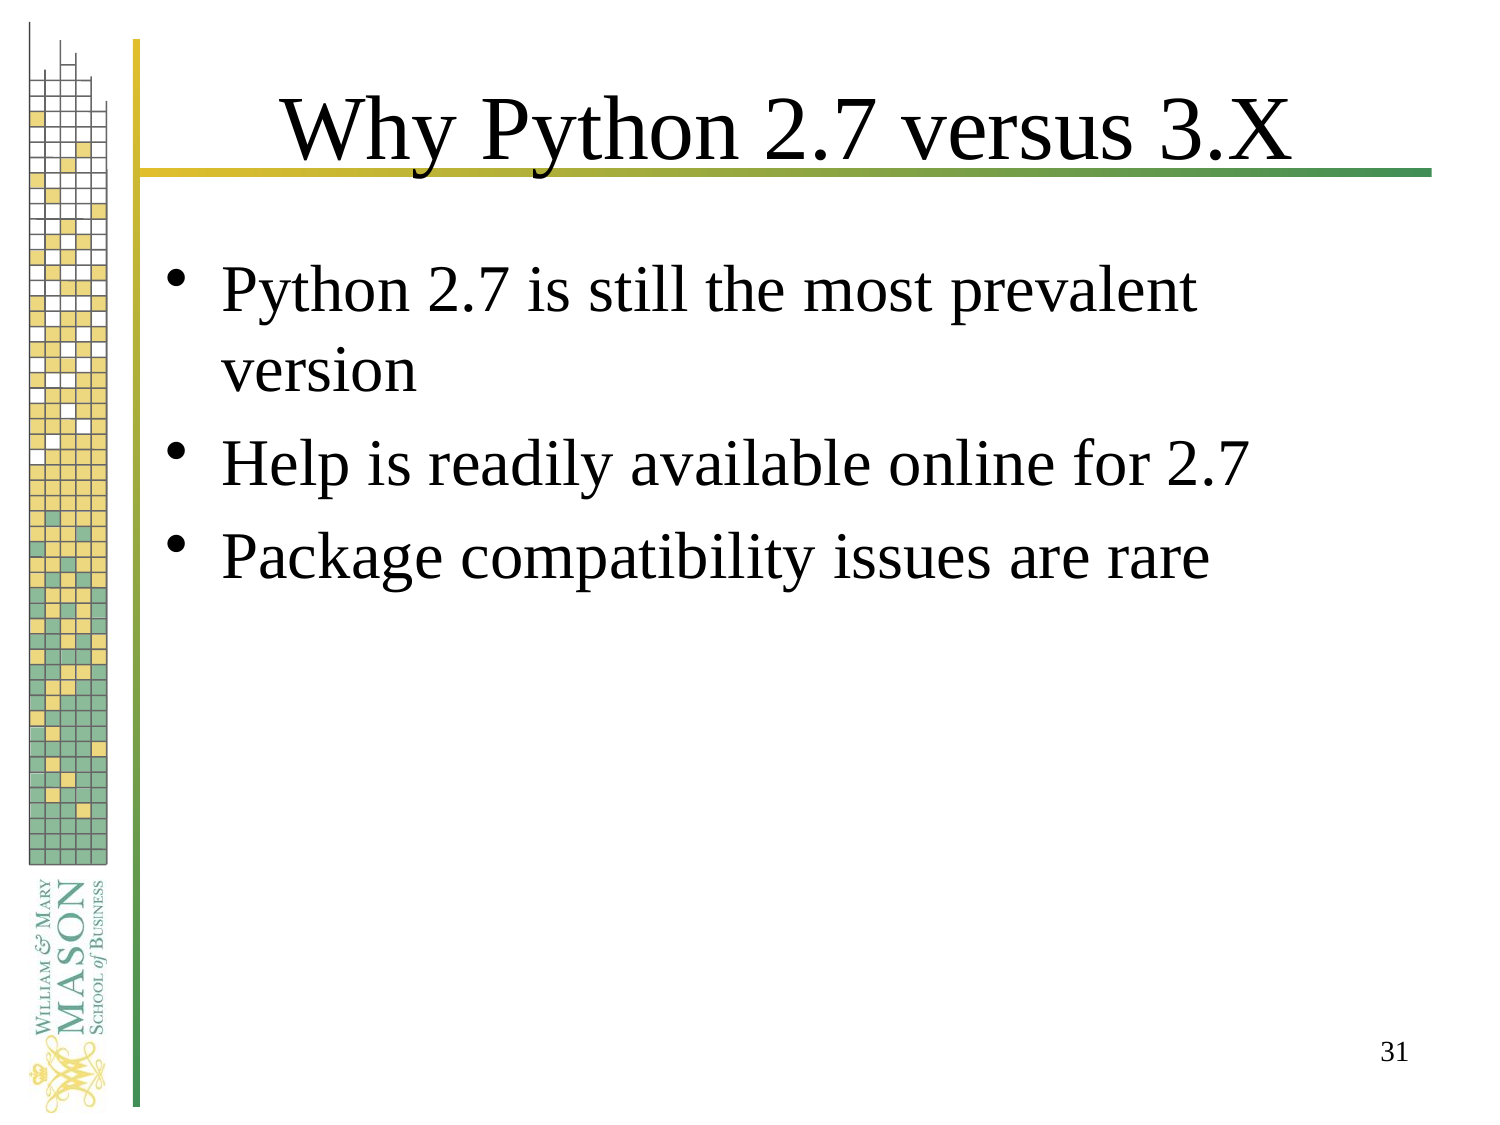

# Why Python 2.7 versus 3.X
Python 2.7 is still the most prevalent version
Help is readily available online for 2.7
Package compatibility issues are rare
31